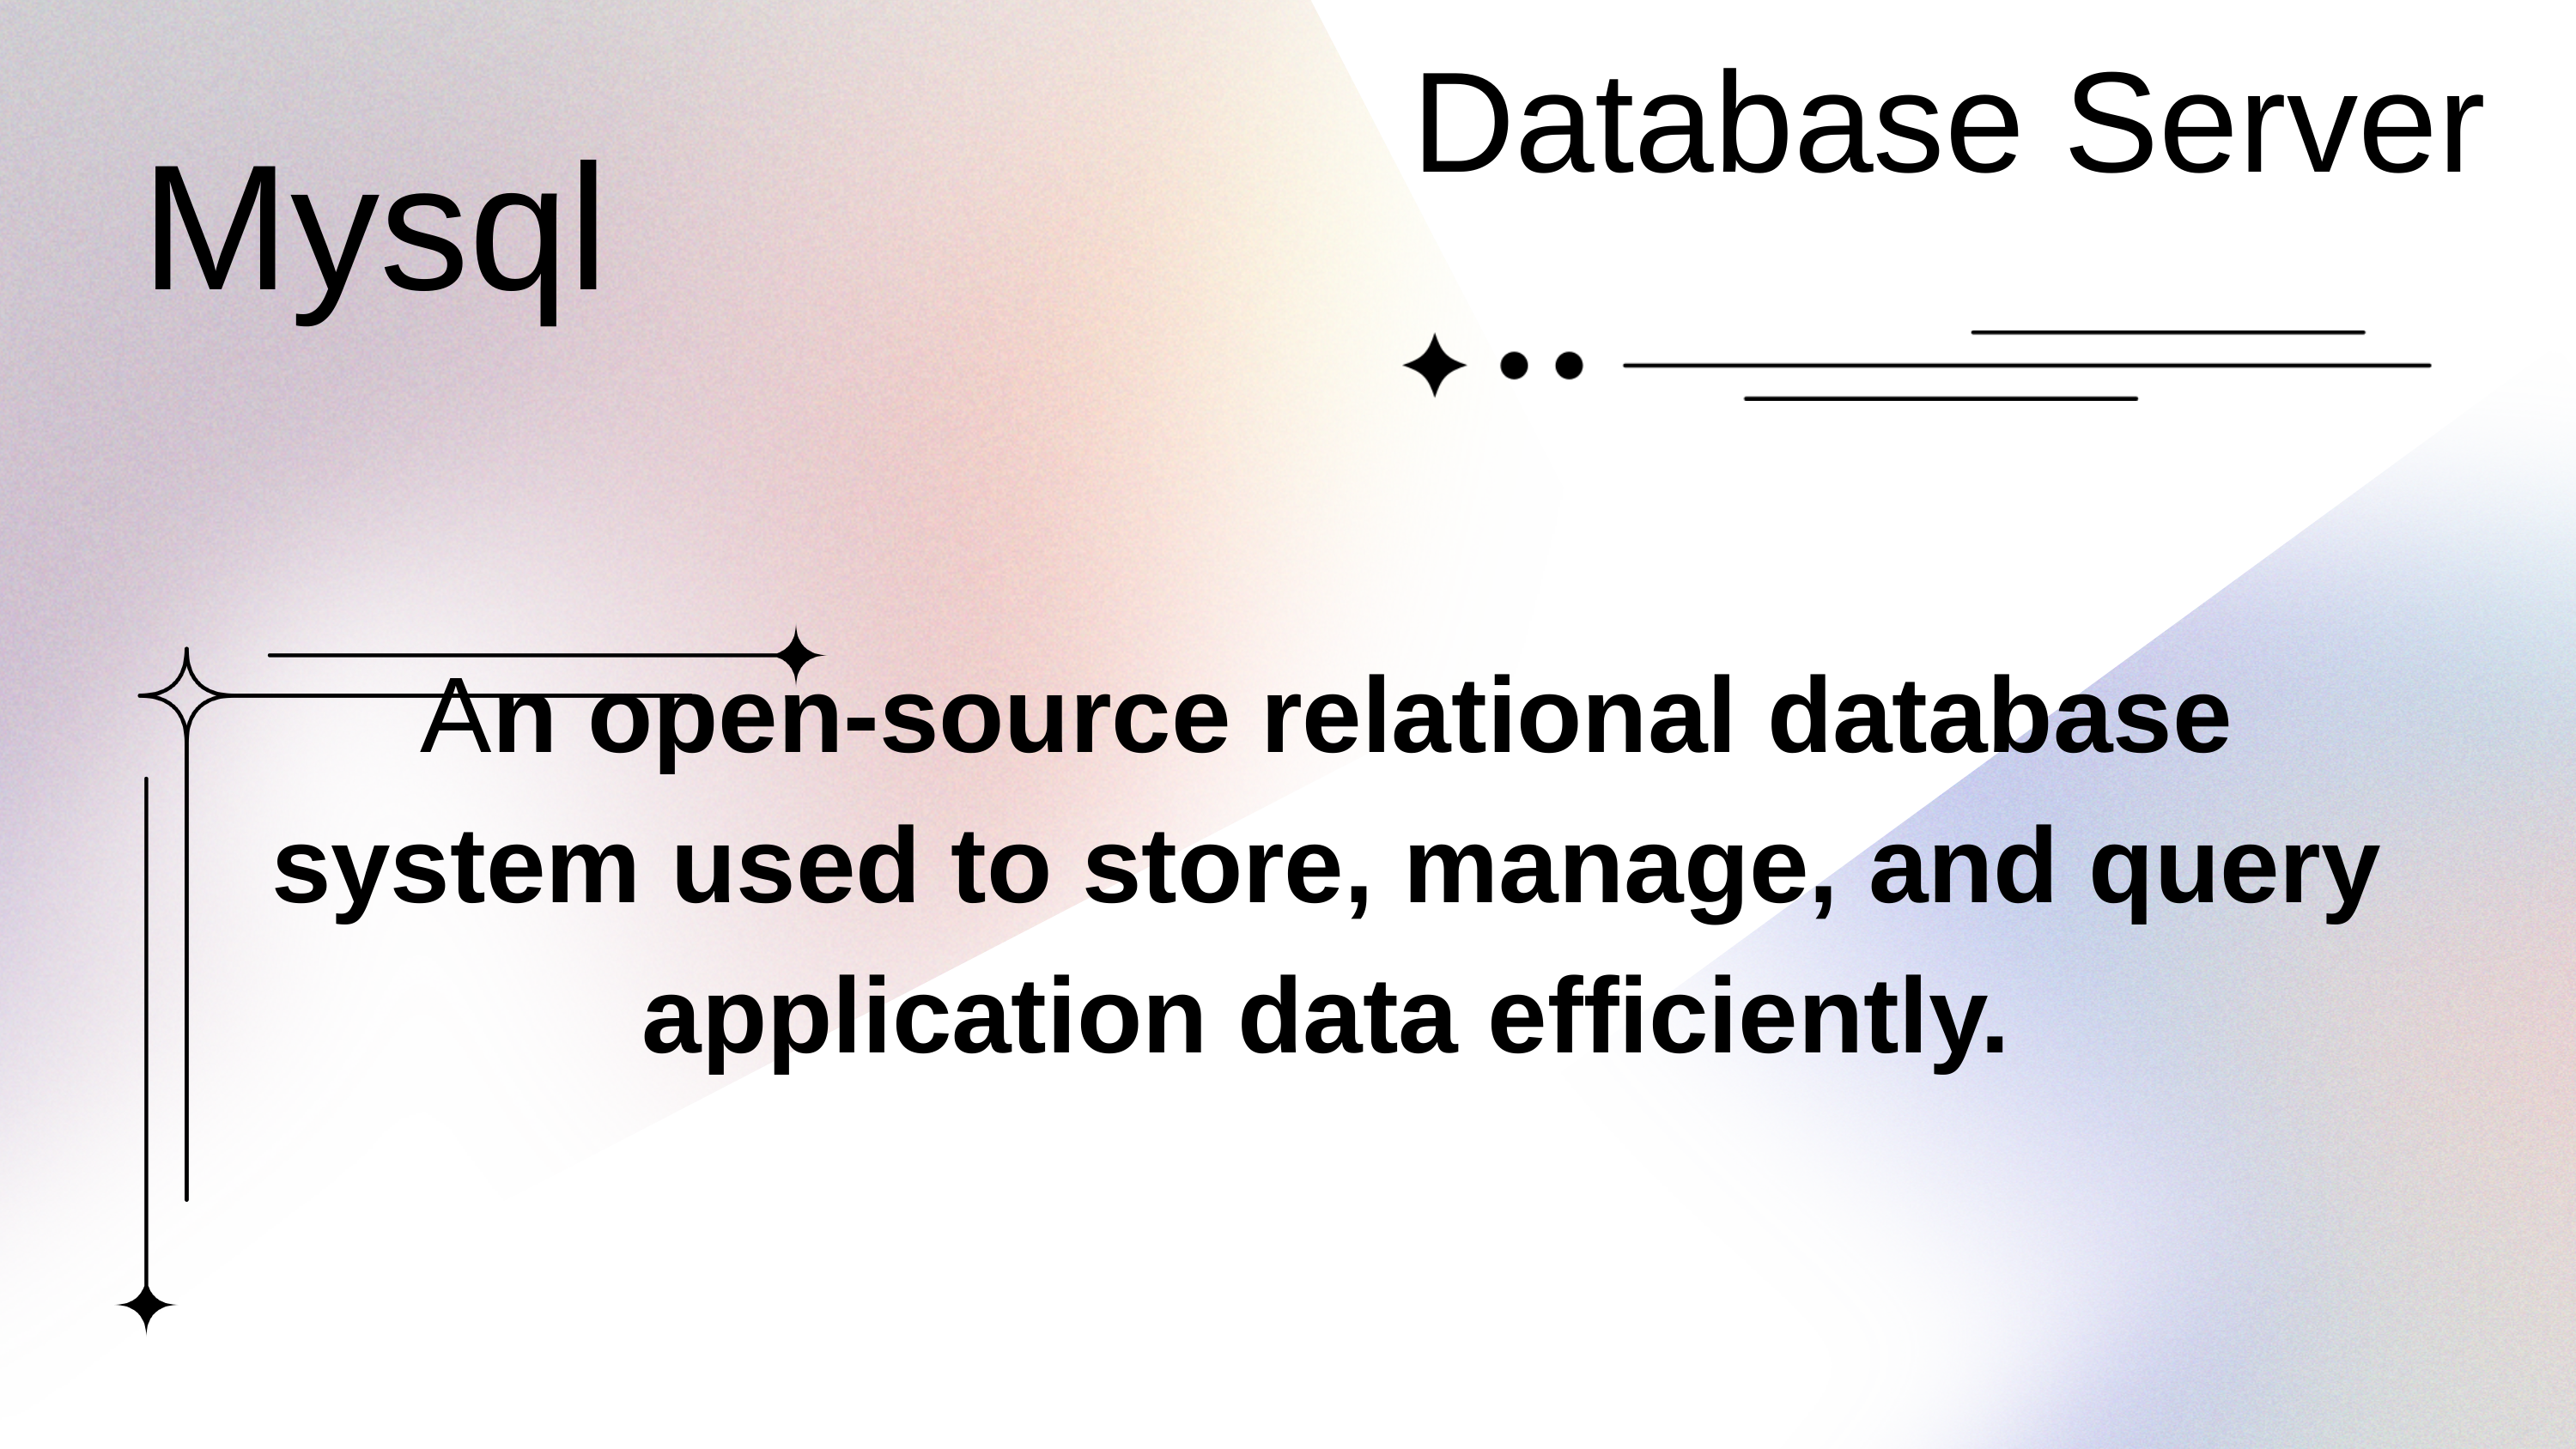

Database Server
Mysql

An open-source relational database system used to store, manage, and query application data efficiently.